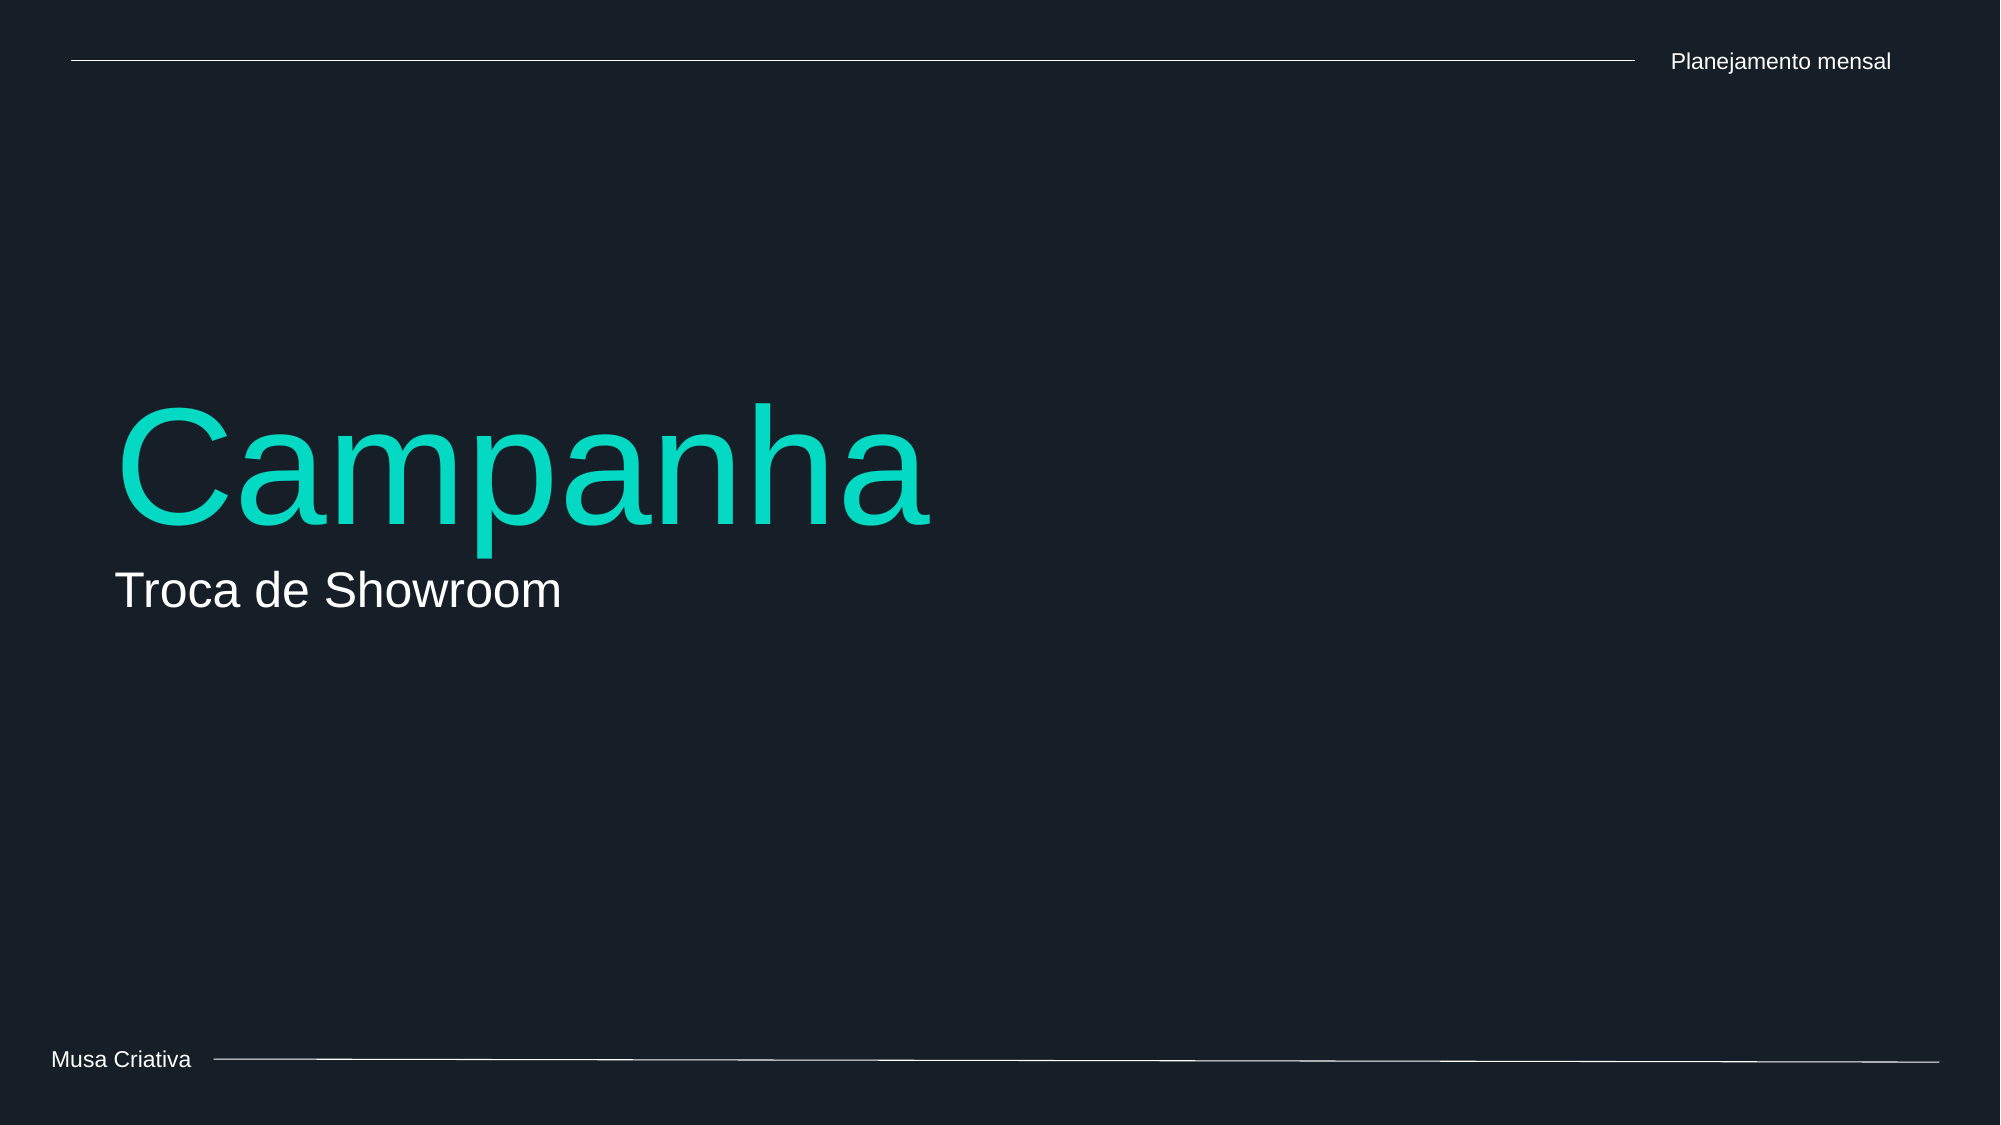

Planejamento mensal
Campanha
Troca de Showroom

Musa Criativa